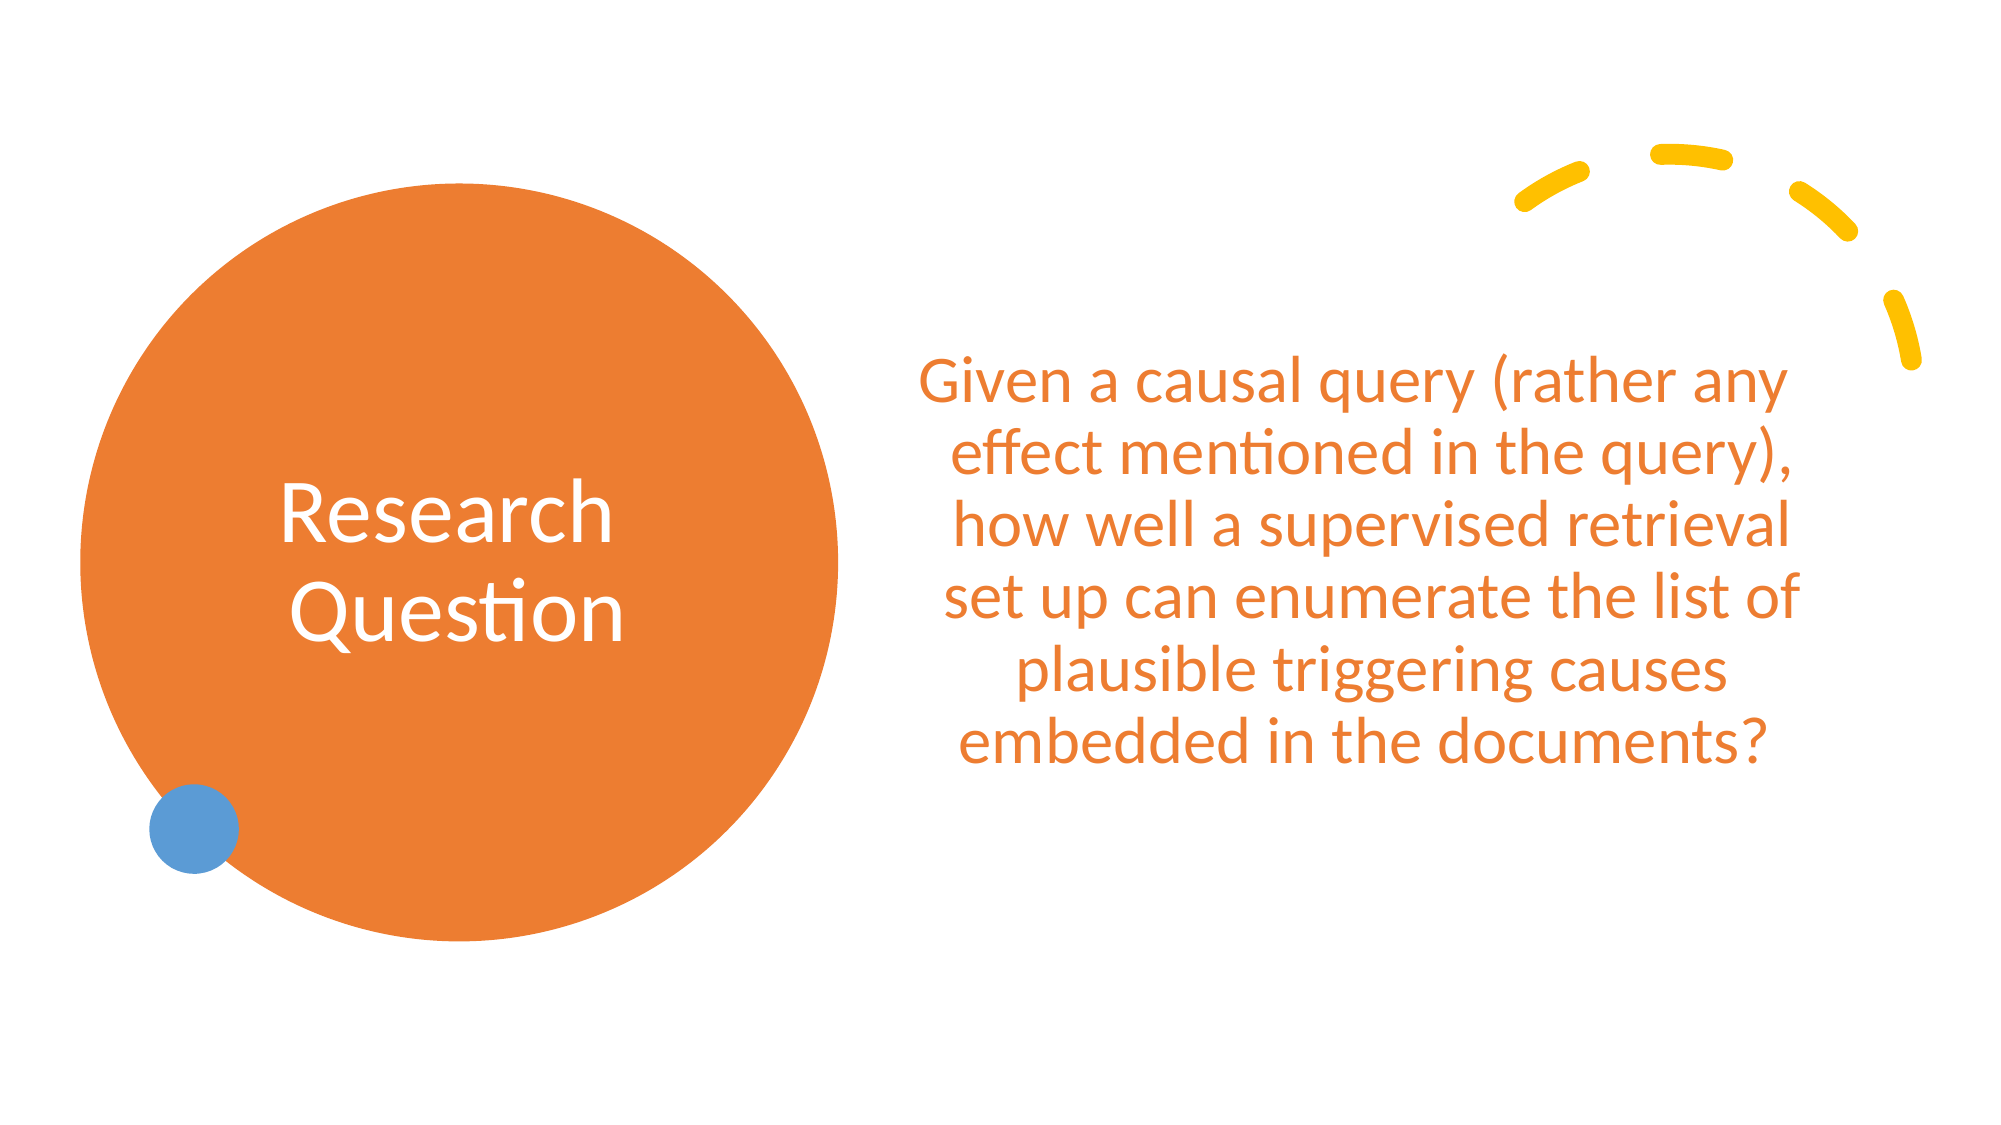

# Research  Question
Given a causal query (rather any effect mentioned in the query), how well a supervised retrieval set up can enumerate the list of plausible triggering causes embedded in the documents?